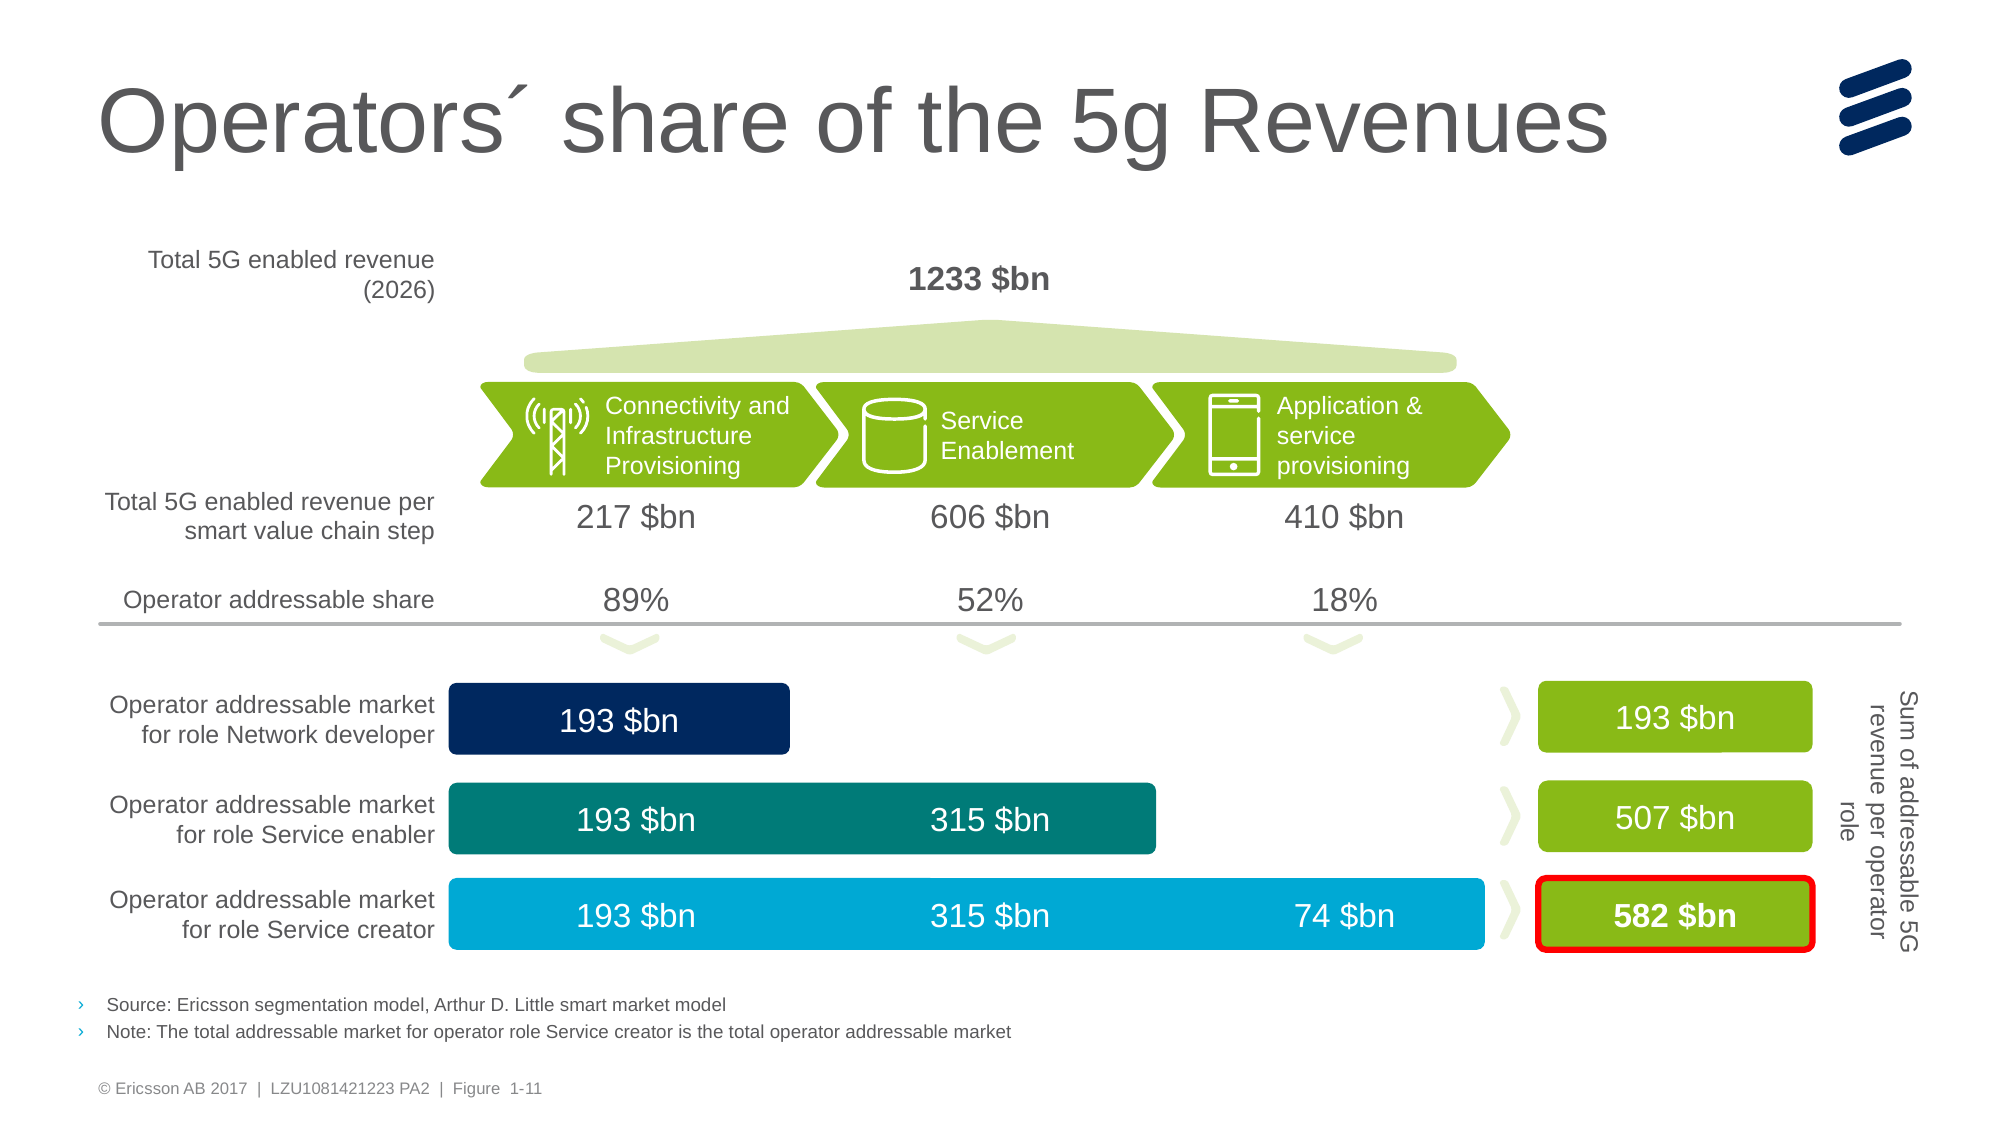

# Operators´ share of the 5g Revenues
Total 5G enabled revenue (2026)
1233 $bn

Connectivity and Infrastructure Provisioning
Service Enablement
Application & service provisioning

Total 5G enabled revenue per smart value chain step
217 $bn
606 $bn
410 $bn
Operator addressable share
52%
18%
89%

Operator addressable market for role Network developer
193 $bn

193 $bn
Operator addressable market for role Service enabler
507 $bn

Sum of addressable 5G revenue per operator role
193 $bn
315 $bn
Operator addressable market for role Service creator

582 $bn

193 $bn
315 $bn
74 $bn
Source: Ericsson segmentation model, Arthur D. Little smart market model
Note: The total addressable market for operator role Service creator is the total operator addressable market